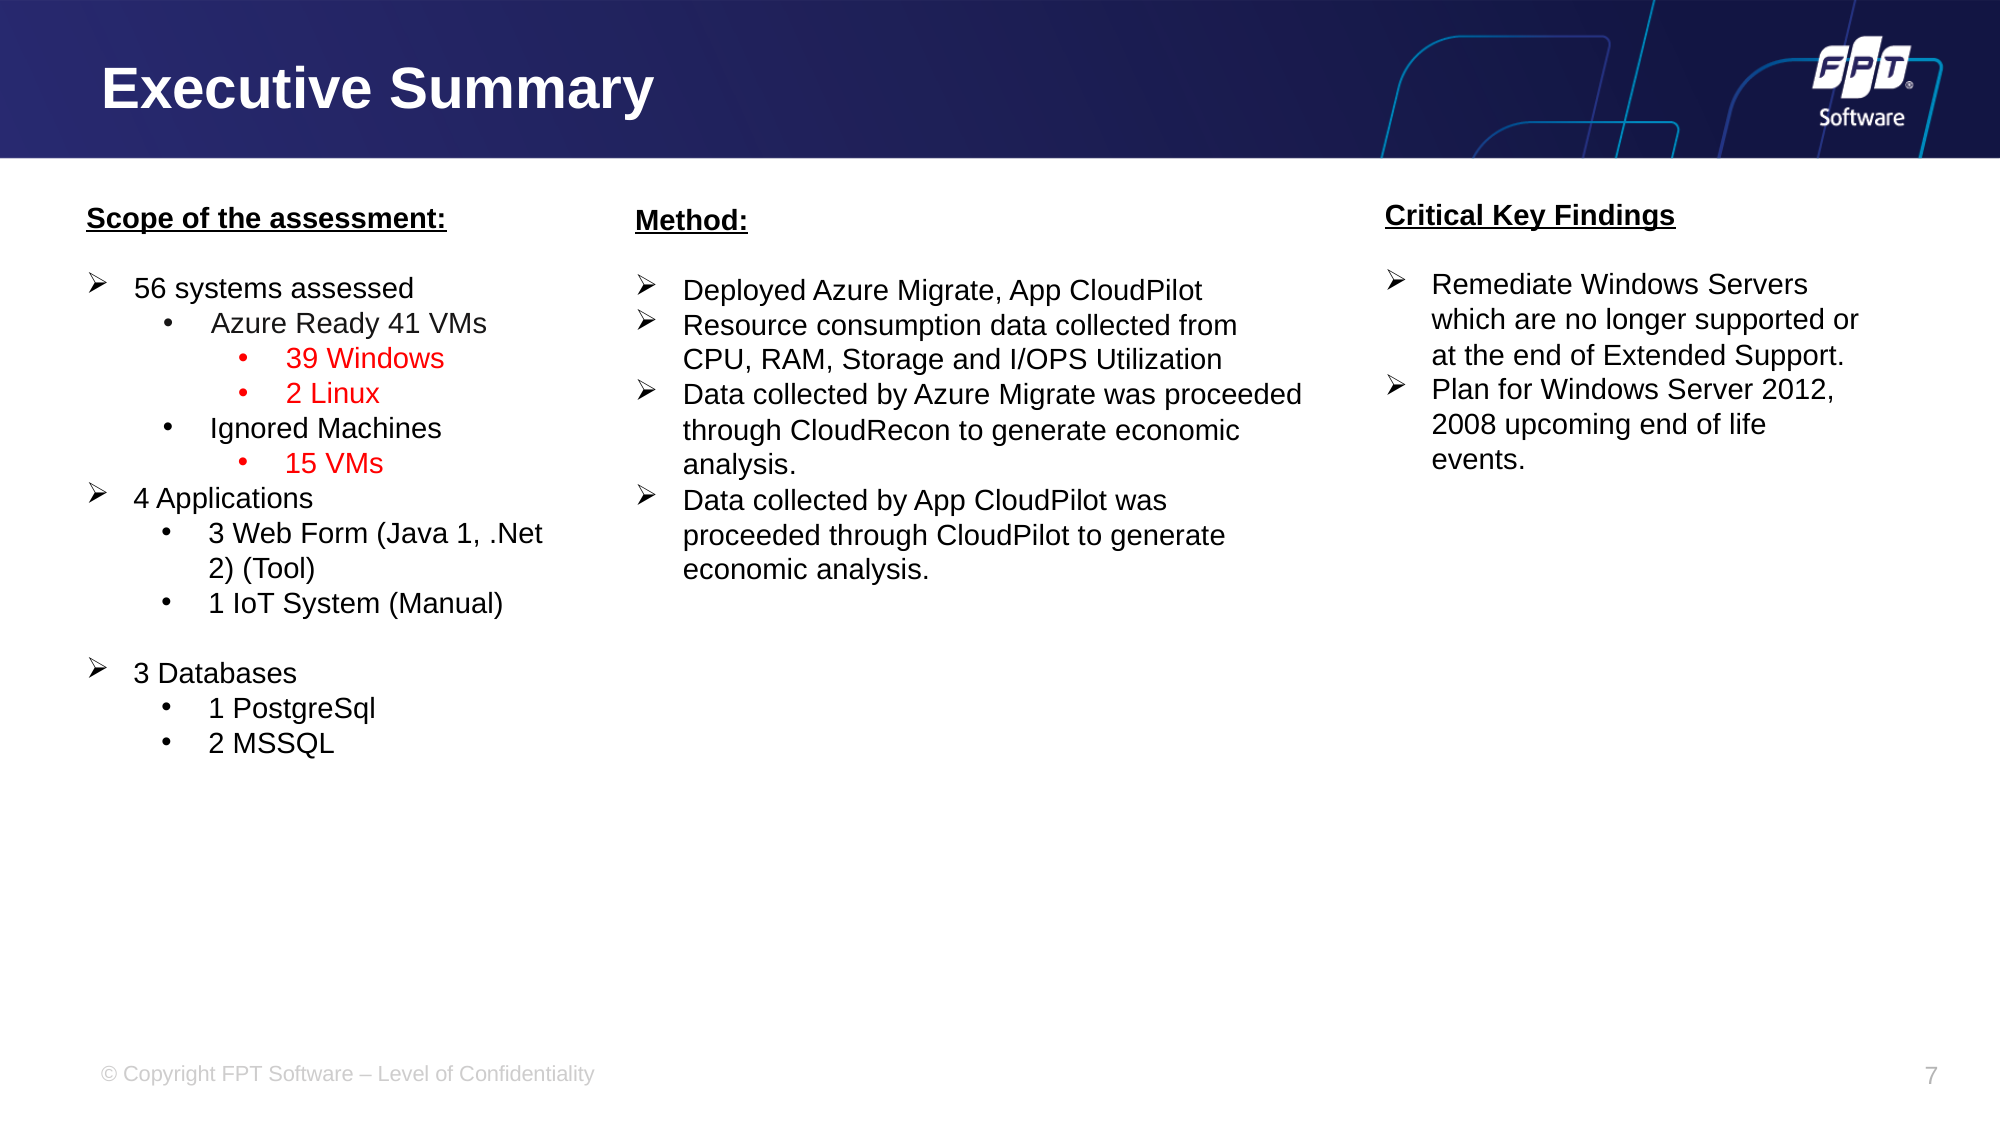

# Executive Summary
Critical Key Findings

Remediate Windows Servers which are no longer supported or at the end of Extended Support.
Plan for Windows Server 2012, 2008 upcoming end of life events.

Scope of the assessment:

56 systems assessed
Azure Ready 41 VMs
39 Windows
2 Linux
Ignored Machines
15 VMs
4 Applications
3 Web Form (Java 1, .Net 2) (Tool)
1 IoT System (Manual)

3 Databases
1 PostgreSql
2 MSSQL
Method:

Deployed Azure Migrate, App CloudPilot
Resource consumption data collected from CPU, RAM, Storage and I/OPS Utilization
Data collected by Azure Migrate was proceeded through CloudRecon to generate economic analysis.
Data collected by App CloudPilot was proceeded through CloudPilot to generate economic analysis.
7